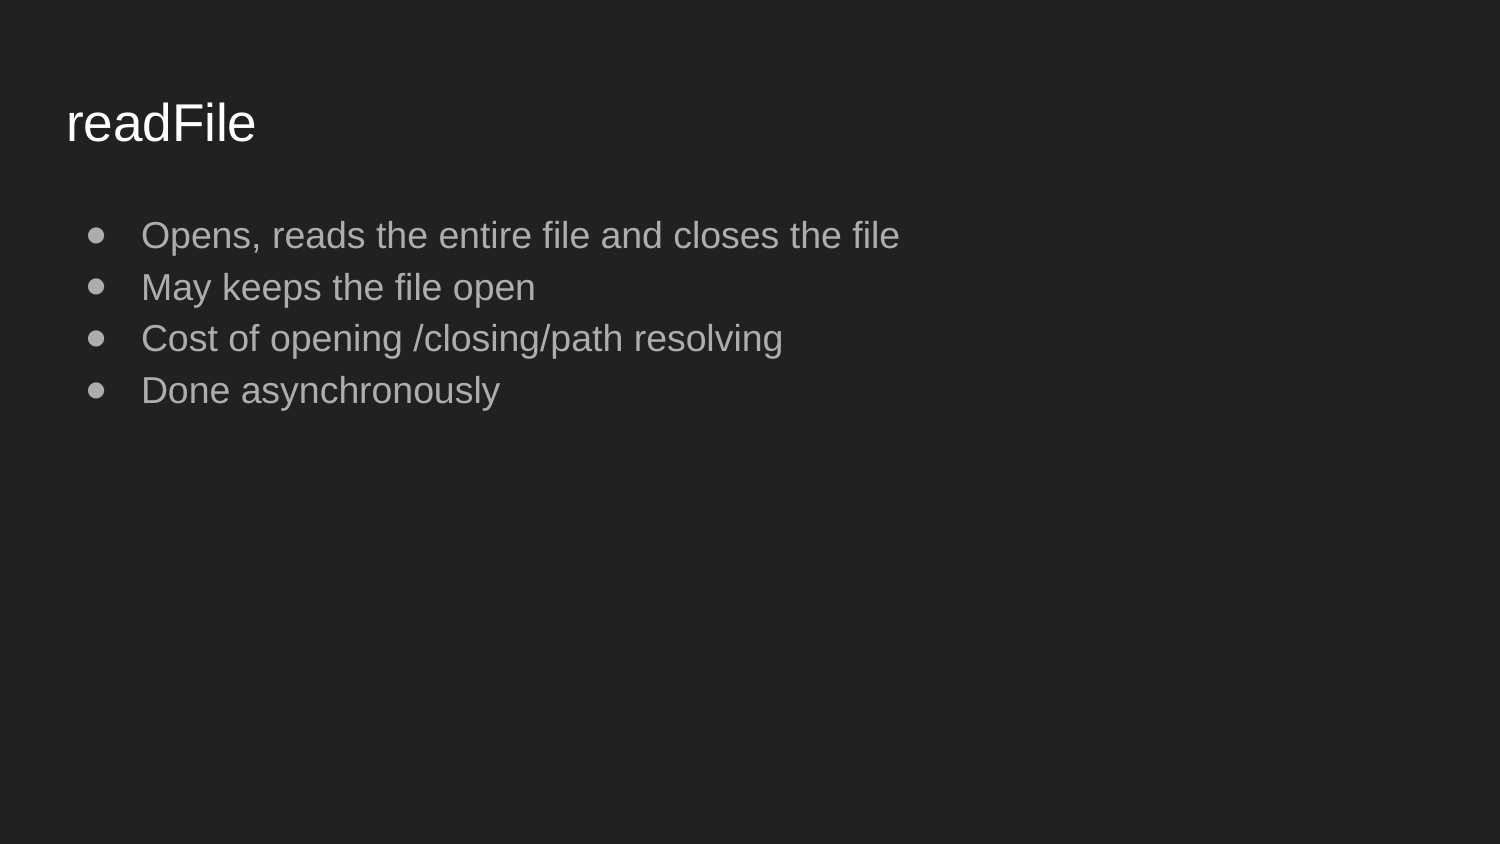

# readFile
Opens, reads the entire file and closes the file
May keeps the file open
Cost of opening /closing/path resolving
Done asynchronously